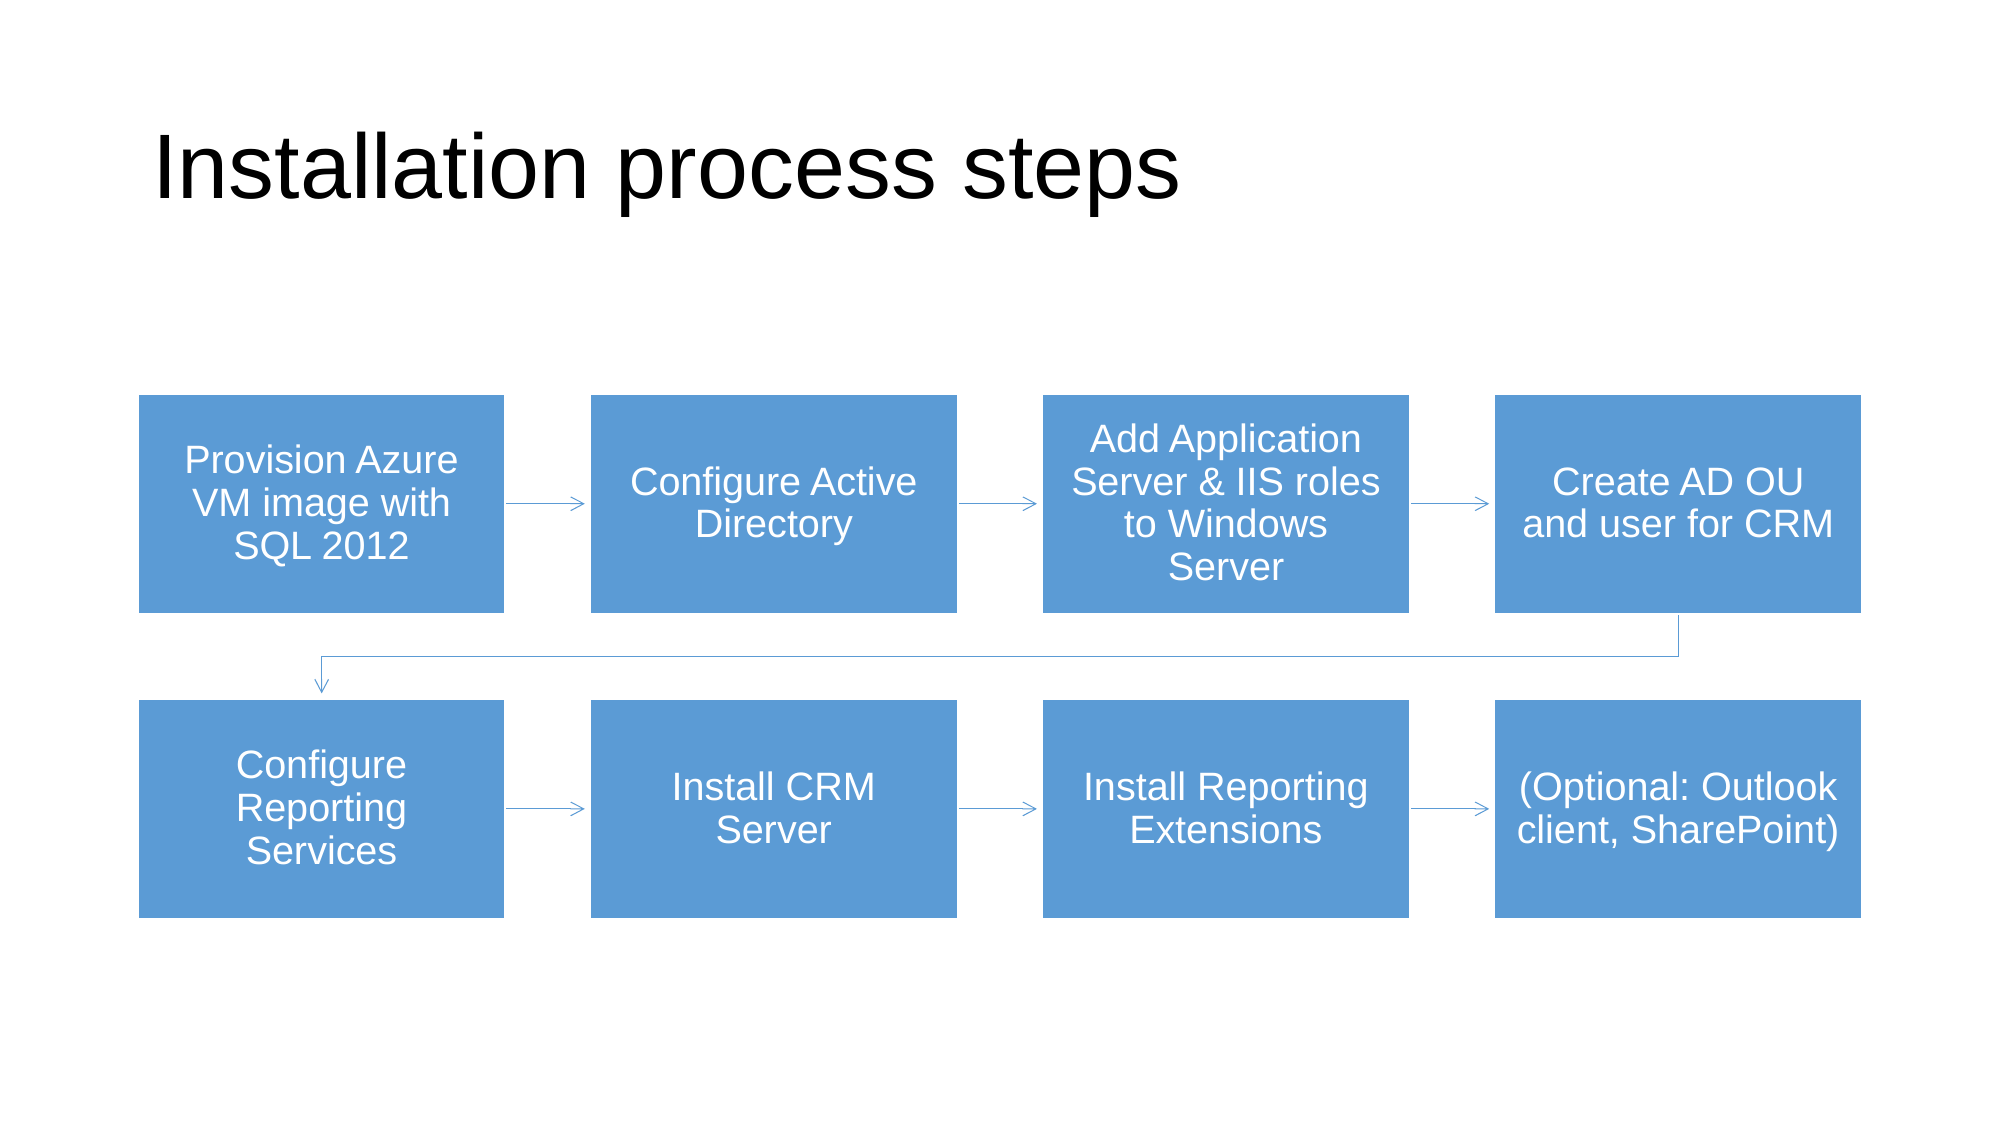

# Installation process steps

Provision Azure VM image with SQL 2012

Configure Active Directory

Add Application Server & IIS roles to Windows Server

Create AD OU and user for CRM

Configure Reporting Services

Install CRM Server

Install Reporting Extensions
(Optional: Outlook client, SharePoint)